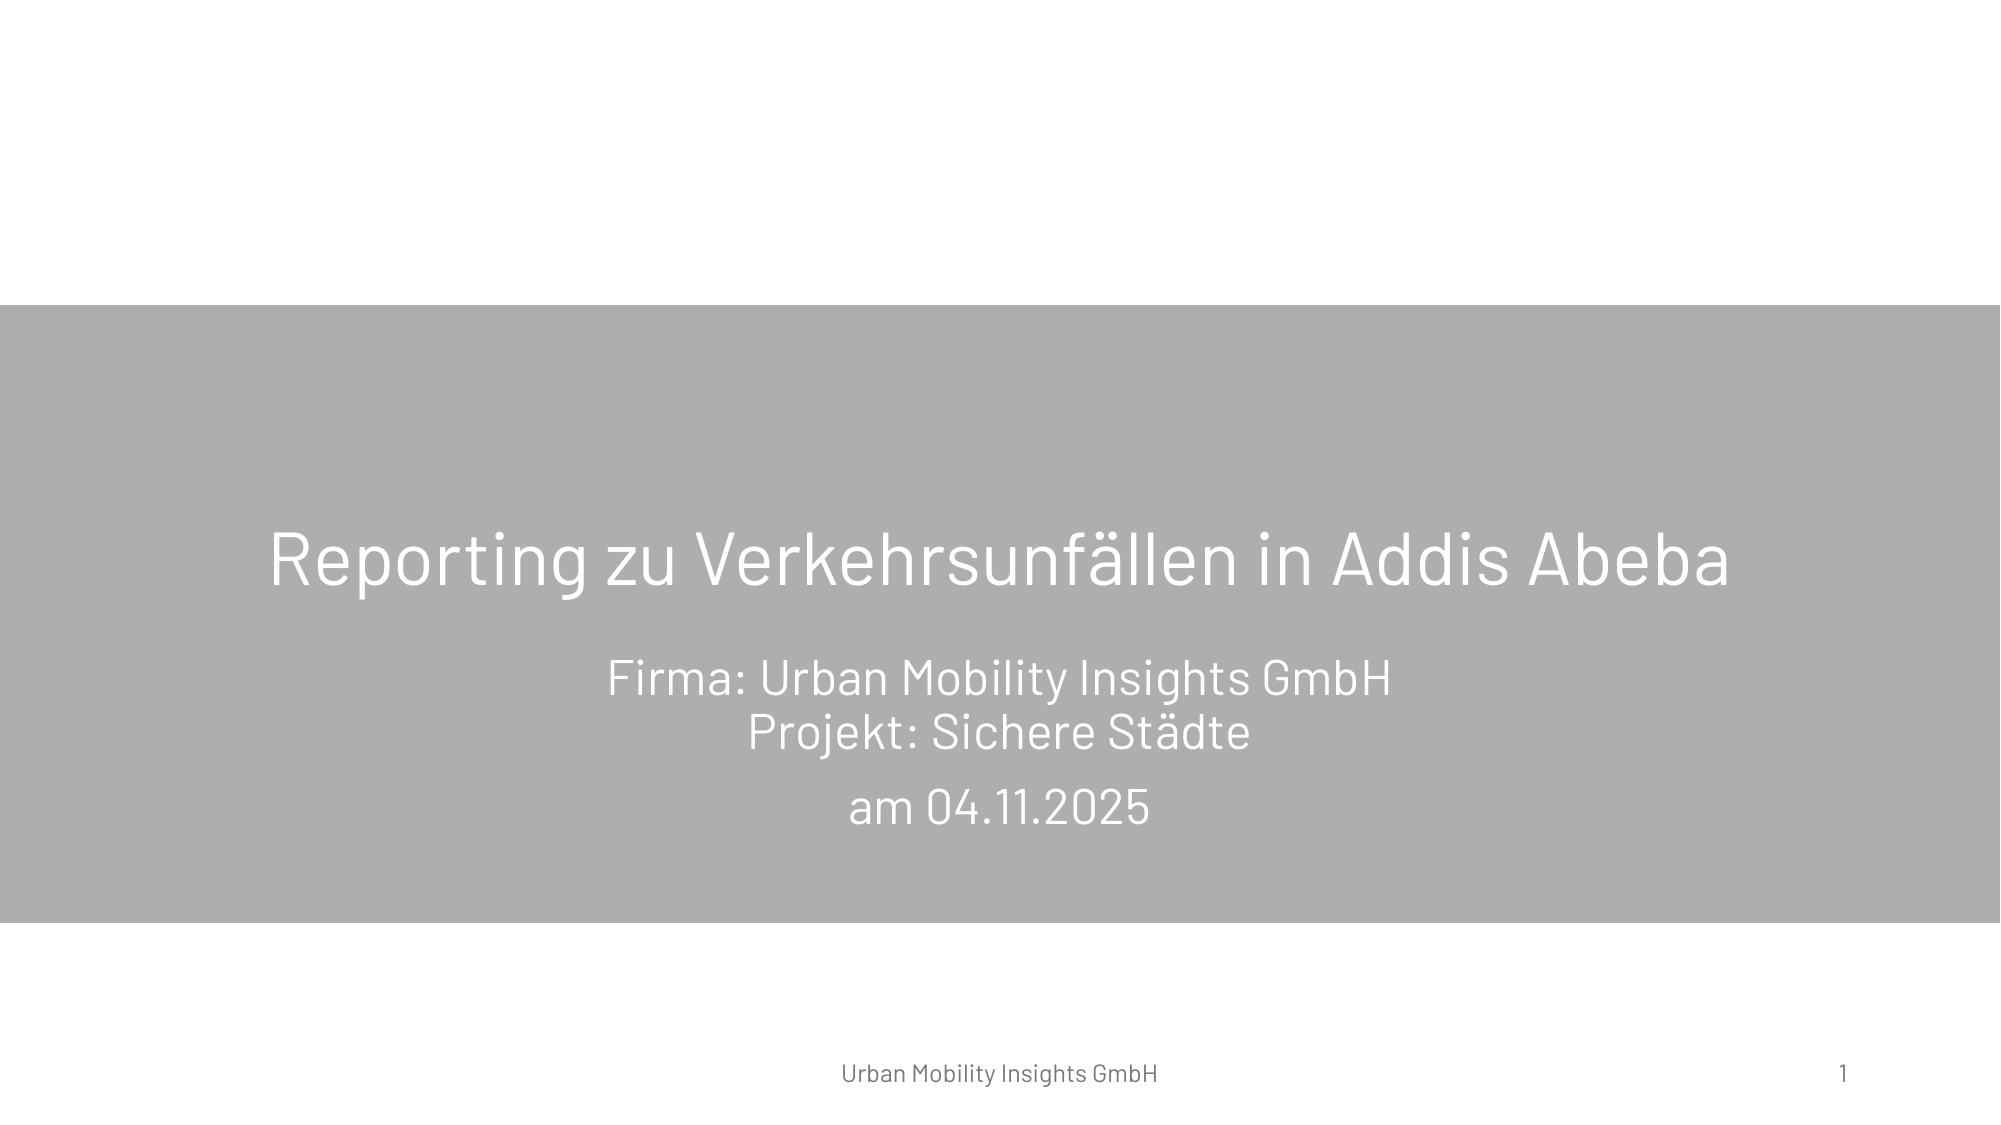

# Reporting zu Verkehrsunfällen in Addis Abeba
Firma: Urban Mobility Insights GmbH
Projekt: Sichere Städte
am 04.11.2025
Urban Mobility Insights GmbH
1